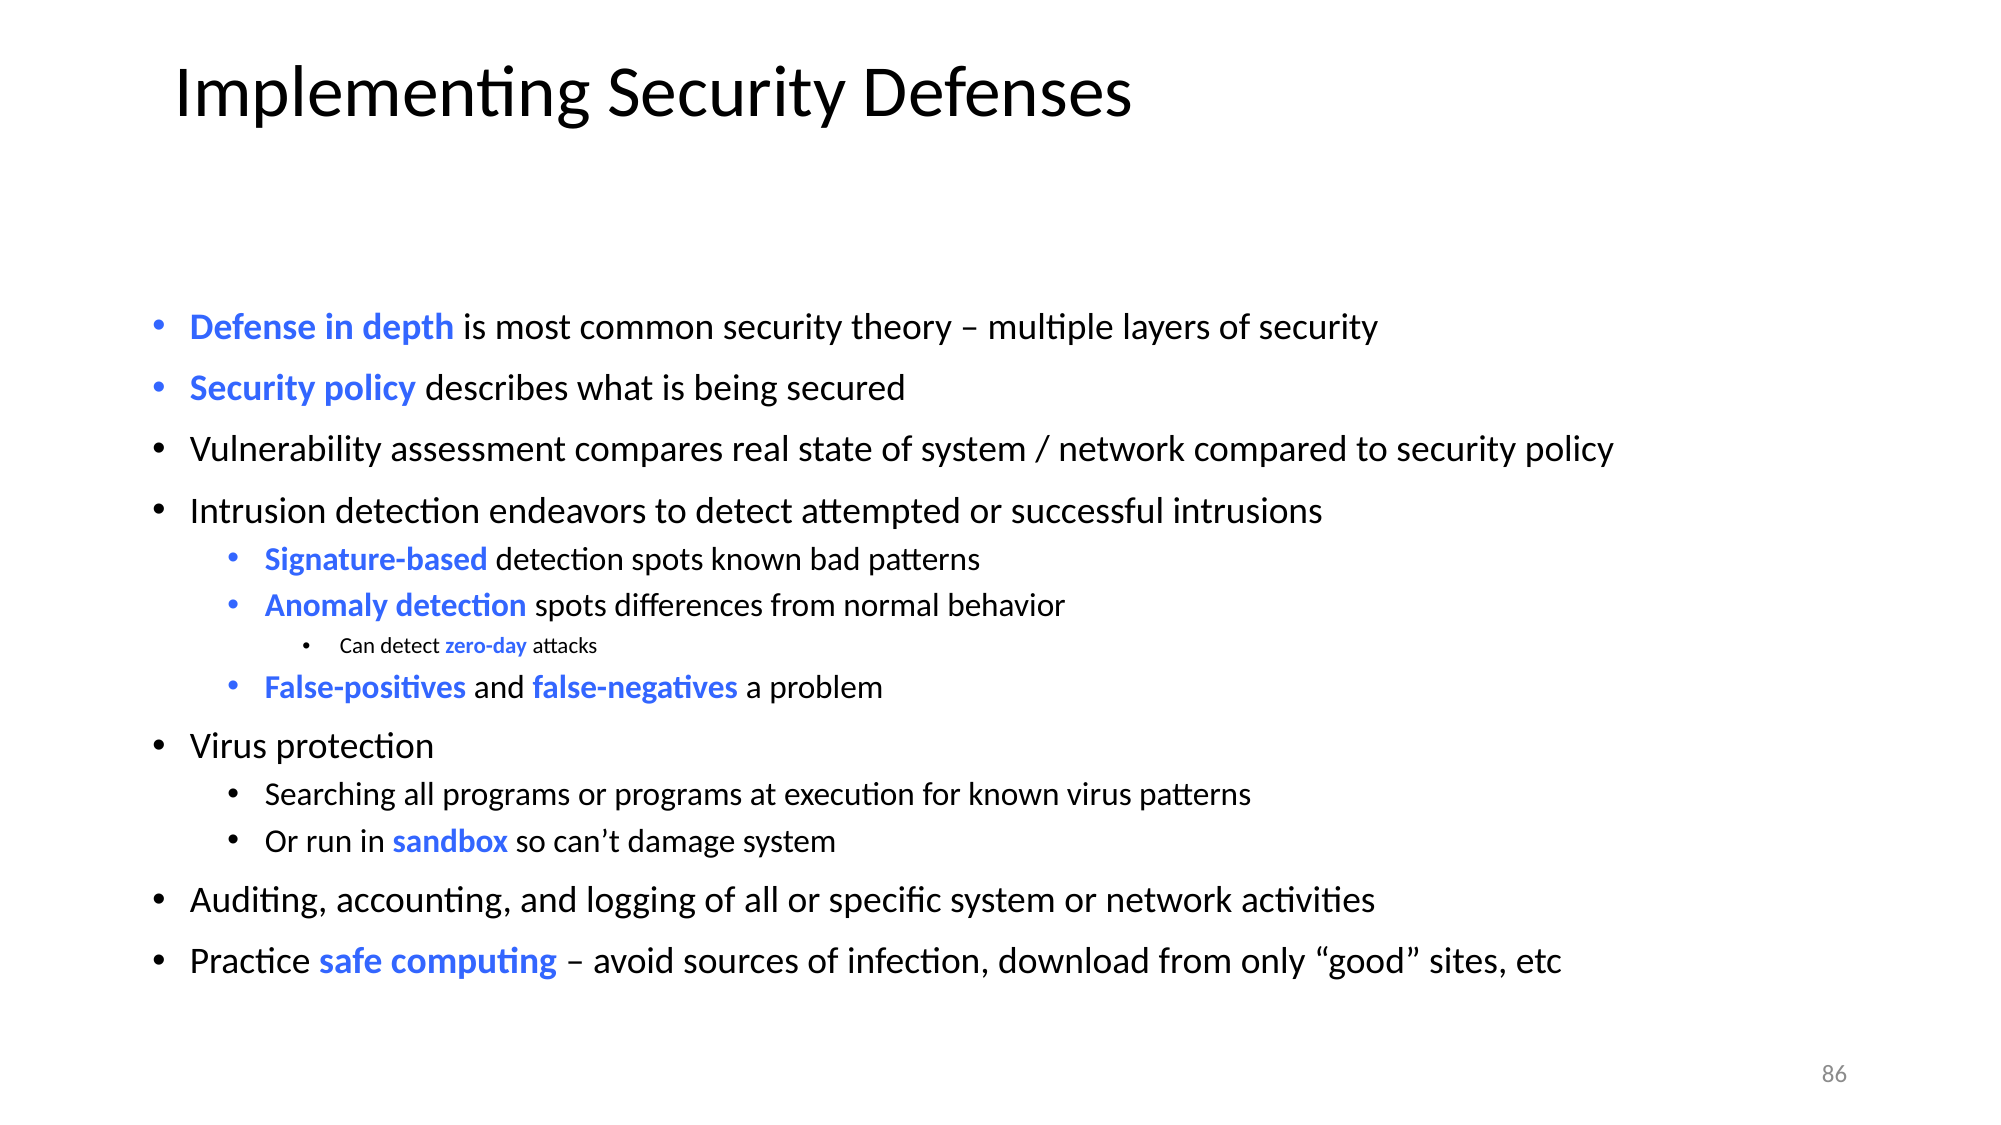

# Implementing Security Defenses
Defense in depth is most common security theory – multiple layers of security
Security policy describes what is being secured
Vulnerability assessment compares real state of system / network compared to security policy
Intrusion detection endeavors to detect attempted or successful intrusions
Signature-based detection spots known bad patterns
Anomaly detection spots differences from normal behavior
Can detect zero-day attacks
False-positives and false-negatives a problem
Virus protection
Searching all programs or programs at execution for known virus patterns
Or run in sandbox so can’t damage system
Auditing, accounting, and logging of all or specific system or network activities
Practice safe computing – avoid sources of infection, download from only “good” sites, etc

86